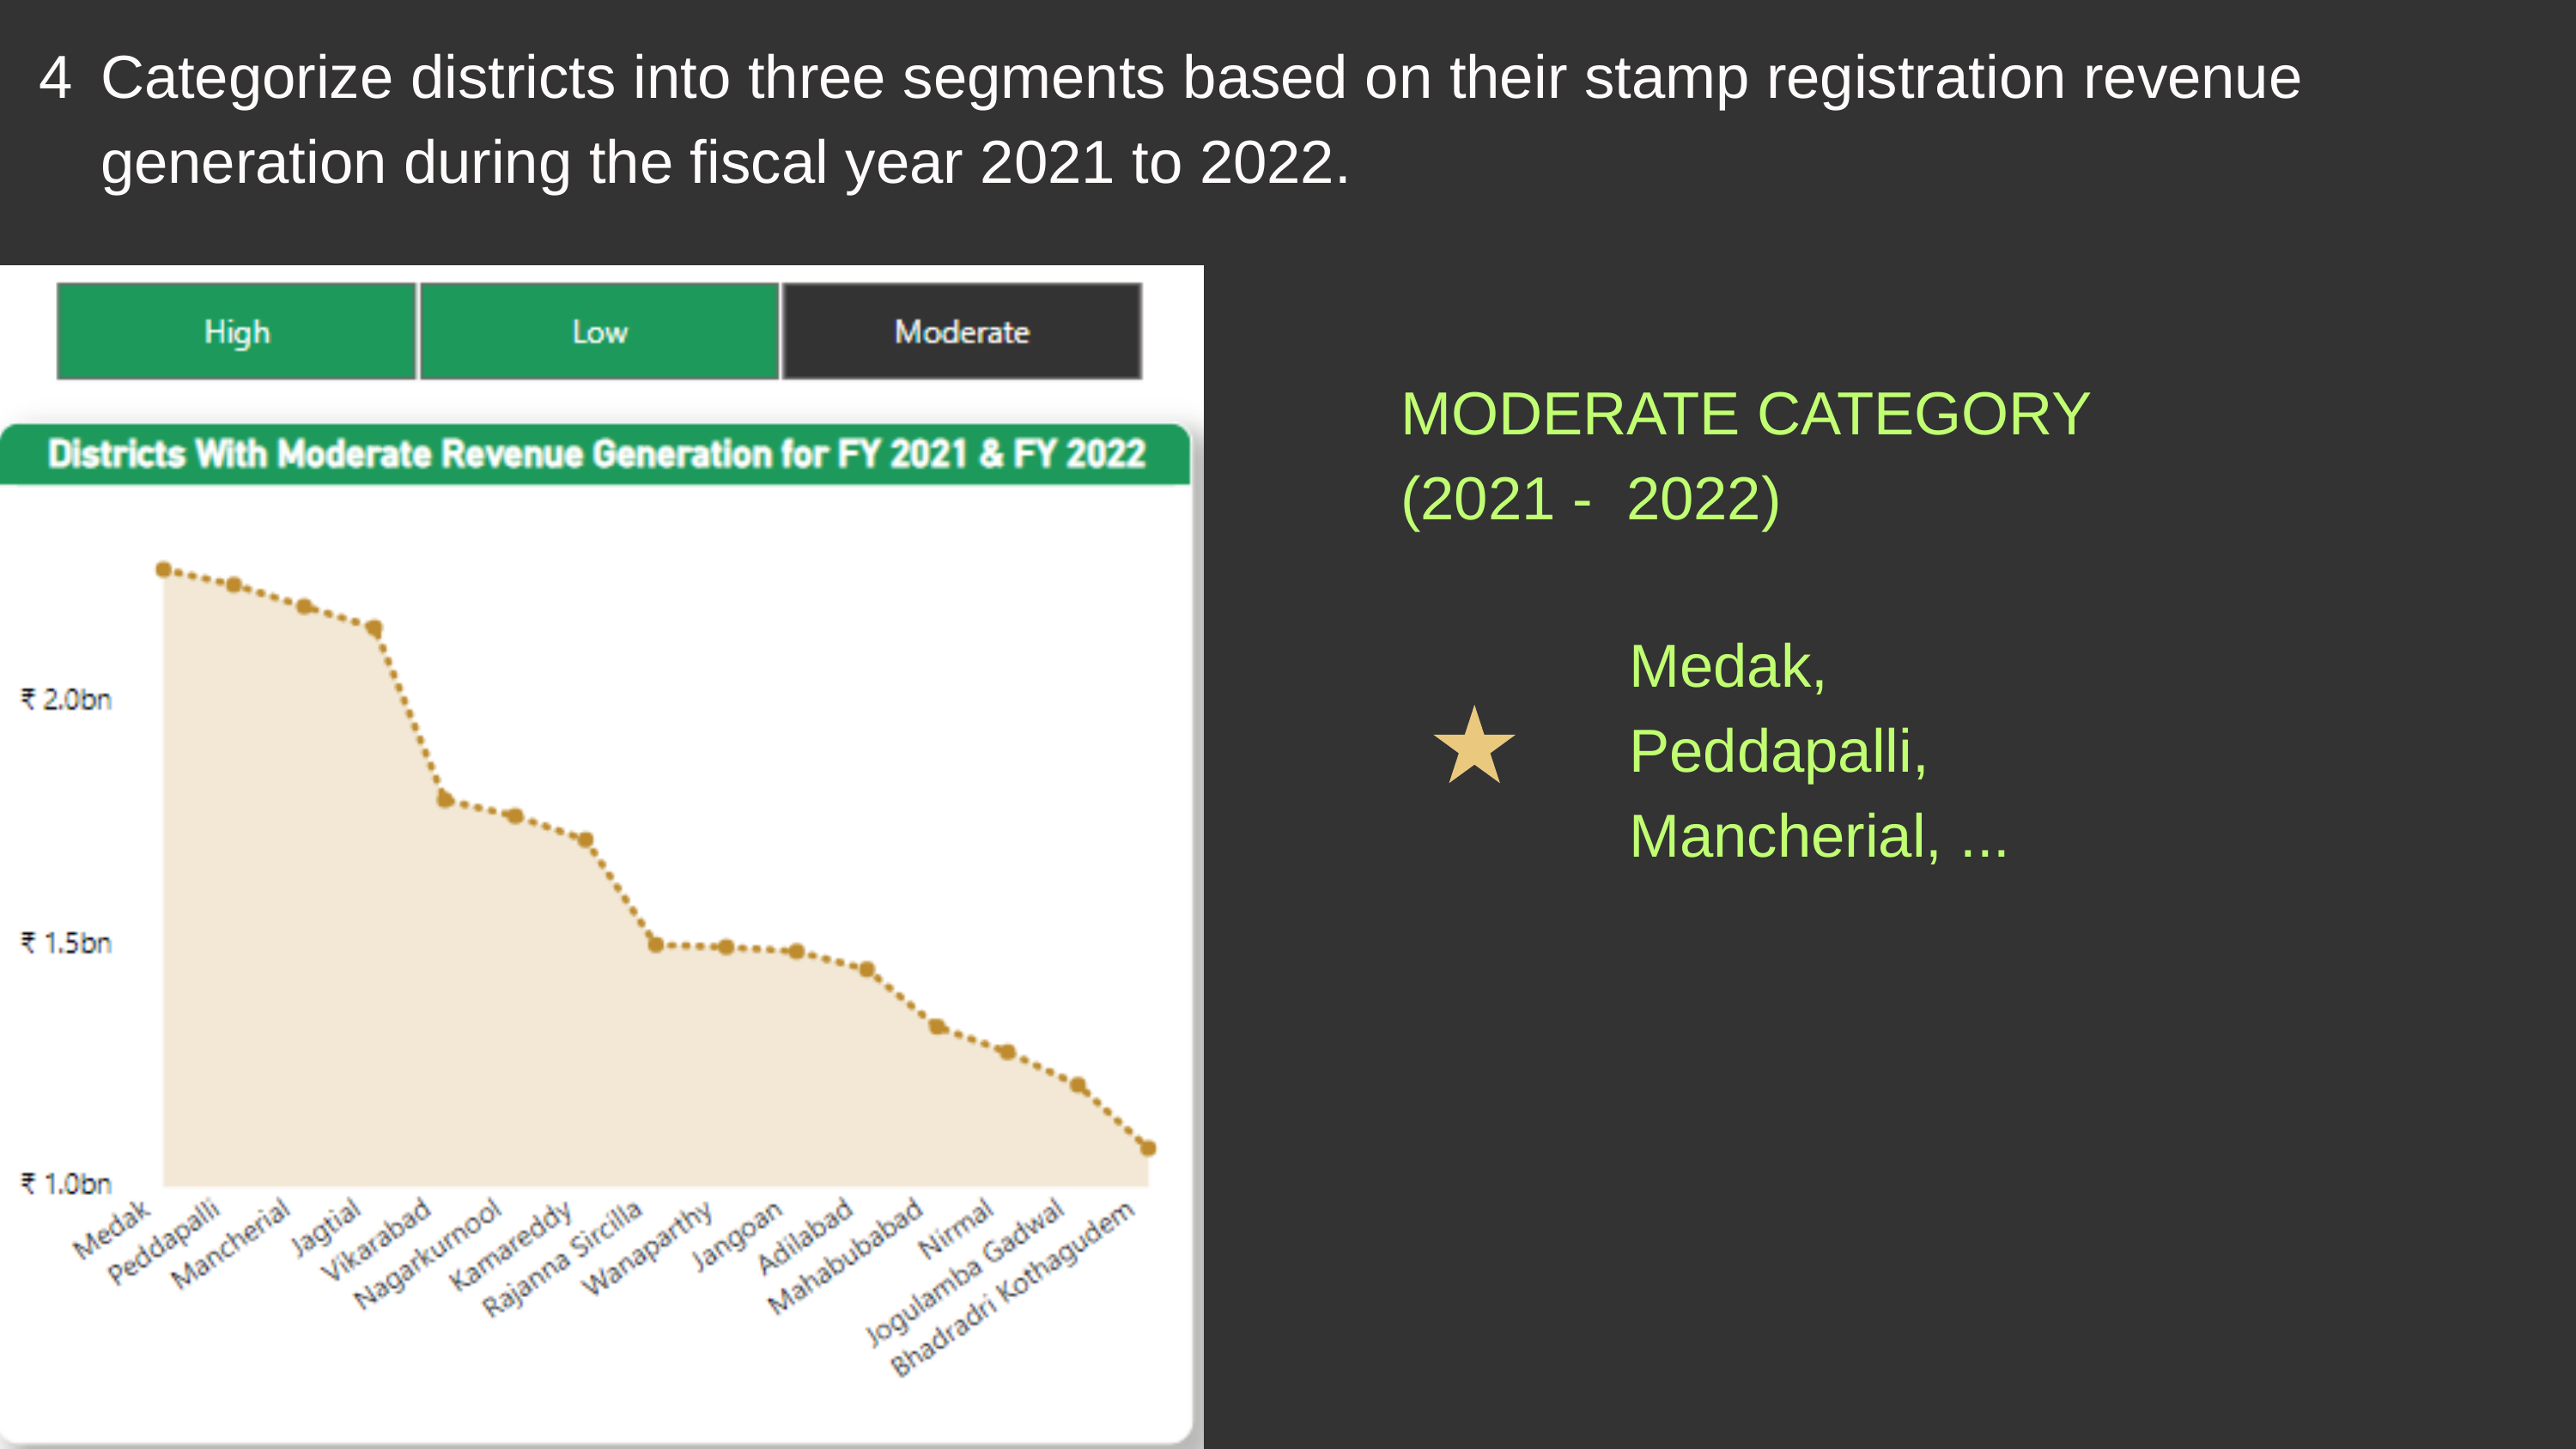

4
Categorize districts into three segments based on their stamp registration revenue generation during the fiscal year 2021 to 2022.

MODERATE CATEGORY
(2021 -  2022)
Medak,
Peddapalli,
Mancherial, ...